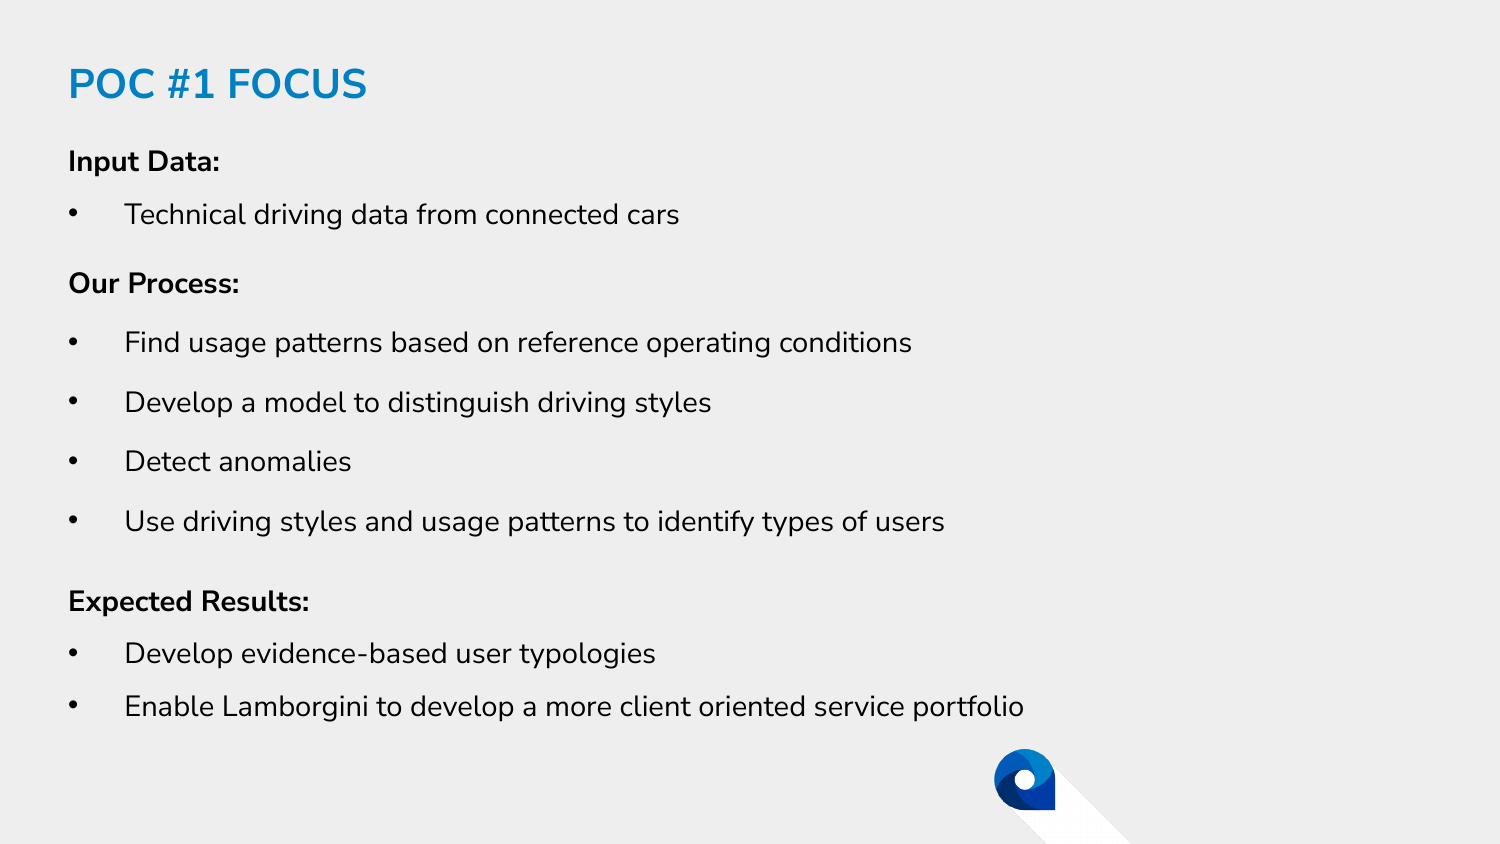

# POC #1 focus
Input Data:
Technical driving data from connected cars

Our Process:
Find usage patterns based on reference operating conditions
Develop a model to distinguish driving styles
Detect anomalies
Use driving styles and usage patterns to identify types of users
Expected Results:
Develop evidence-based user typologies
Enable Lamborgini to develop a more client oriented service portfolio